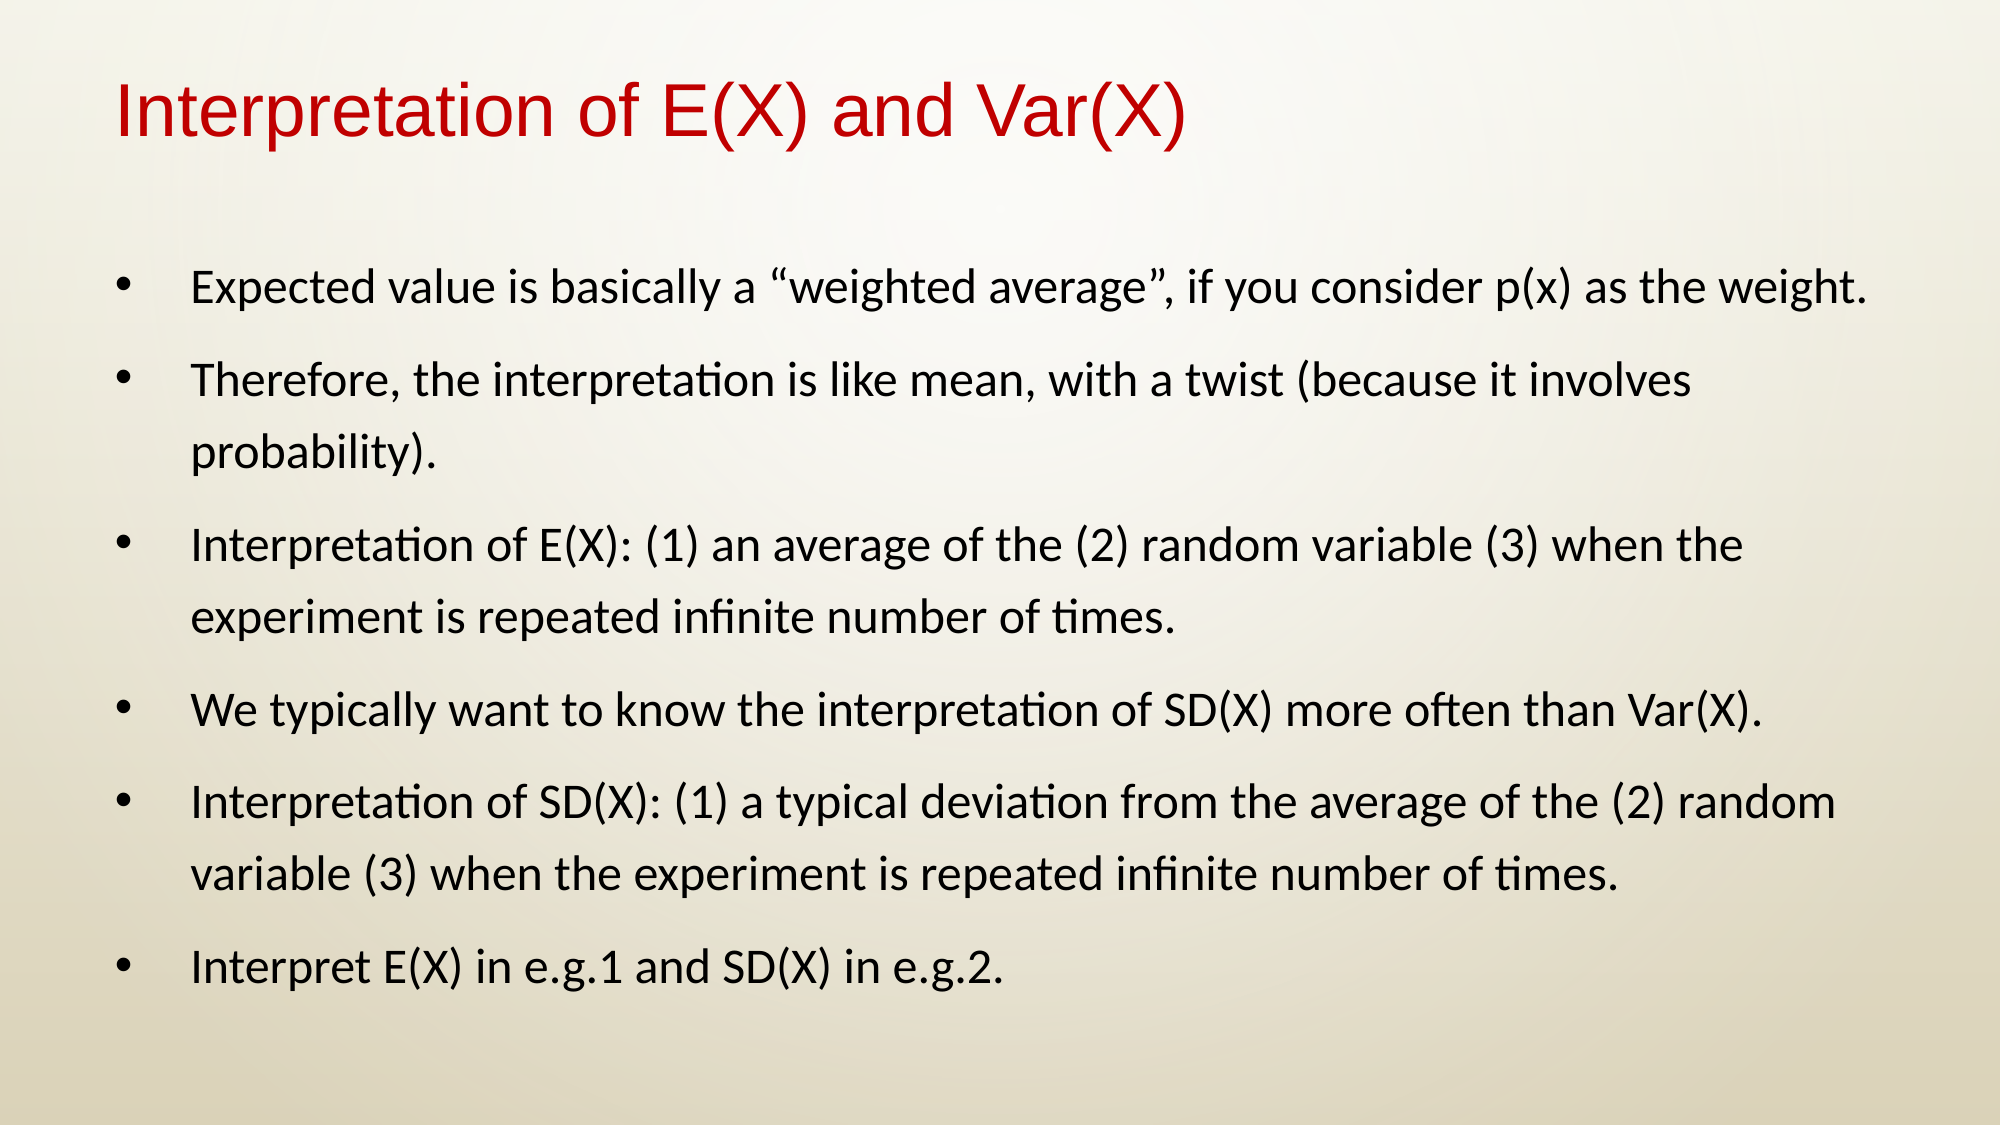

# Interpretation of E(X) and Var(X)
Expected value is basically a “weighted average”, if you consider p(x) as the weight.
Therefore, the interpretation is like mean, with a twist (because it involves probability).
Interpretation of E(X): (1) an average of the (2) random variable (3) when the experiment is repeated infinite number of times.
We typically want to know the interpretation of SD(X) more often than Var(X).
Interpretation of SD(X): (1) a typical deviation from the average of the (2) random variable (3) when the experiment is repeated infinite number of times.
Interpret E(X) in e.g.1 and SD(X) in e.g.2.